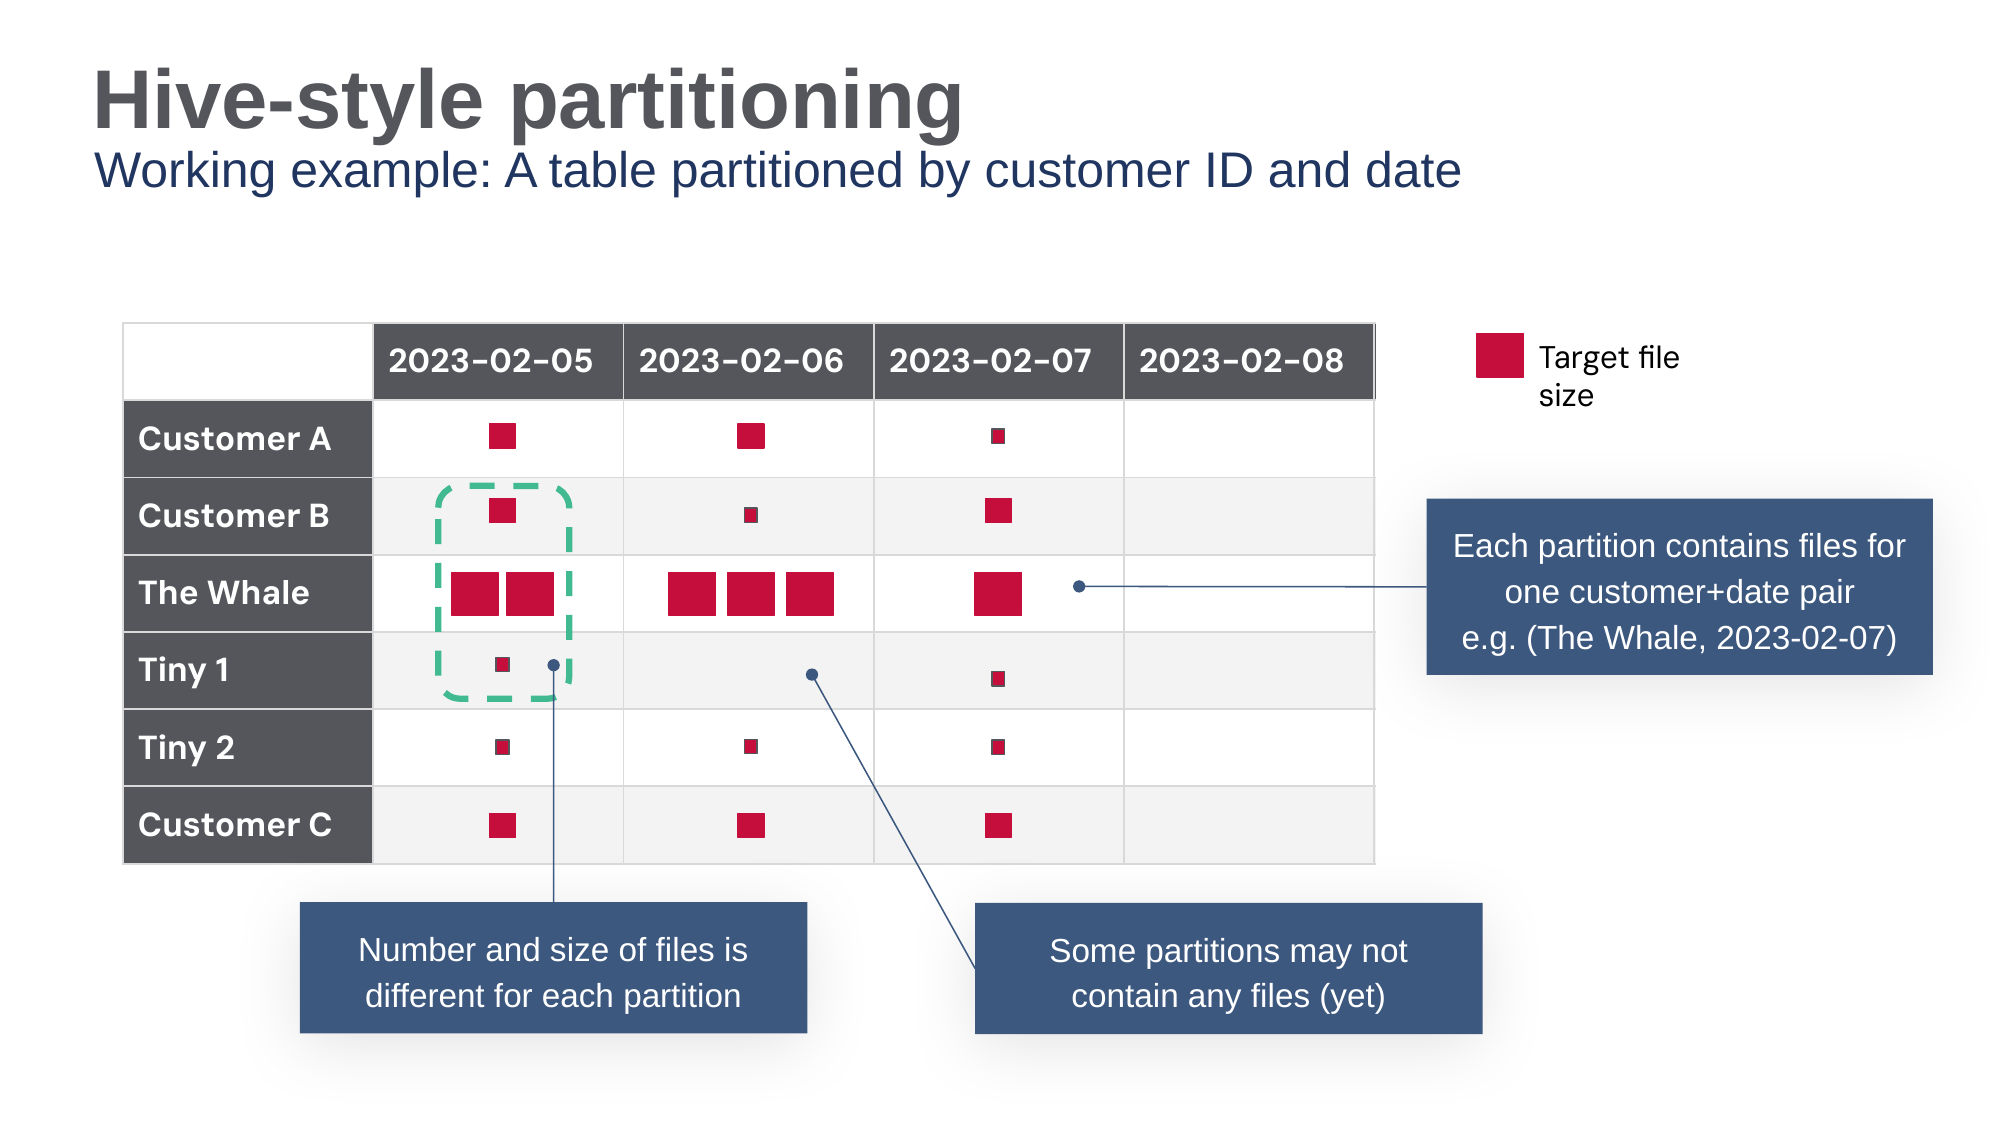

# Hive-style partitioning
Working example: A table partitioned by customer ID and date

Target file size

|  | 2023-02-05 | 2023-02-06 | 2023-02-07 | 2023-02-08 |  |  |
| --- | --- | --- | --- | --- | --- | --- |
| Customer A |  |  |  |  |  |  |
| Customer B |  |  |  |  |  |  |
| The Whale |  |  |  |  |  |  |
| Tiny 1 |  |  |  |  |  |  |
| Tiny 2 |  |  |  |  |  |  |
| Customer C |  |  |  |  |  |  |

Number and size of files is different for each partition

Each partition contains files for one customer+date pair
e.g. (The Whale, 2023-02-07)

Some partitions may not contain any files (yet)